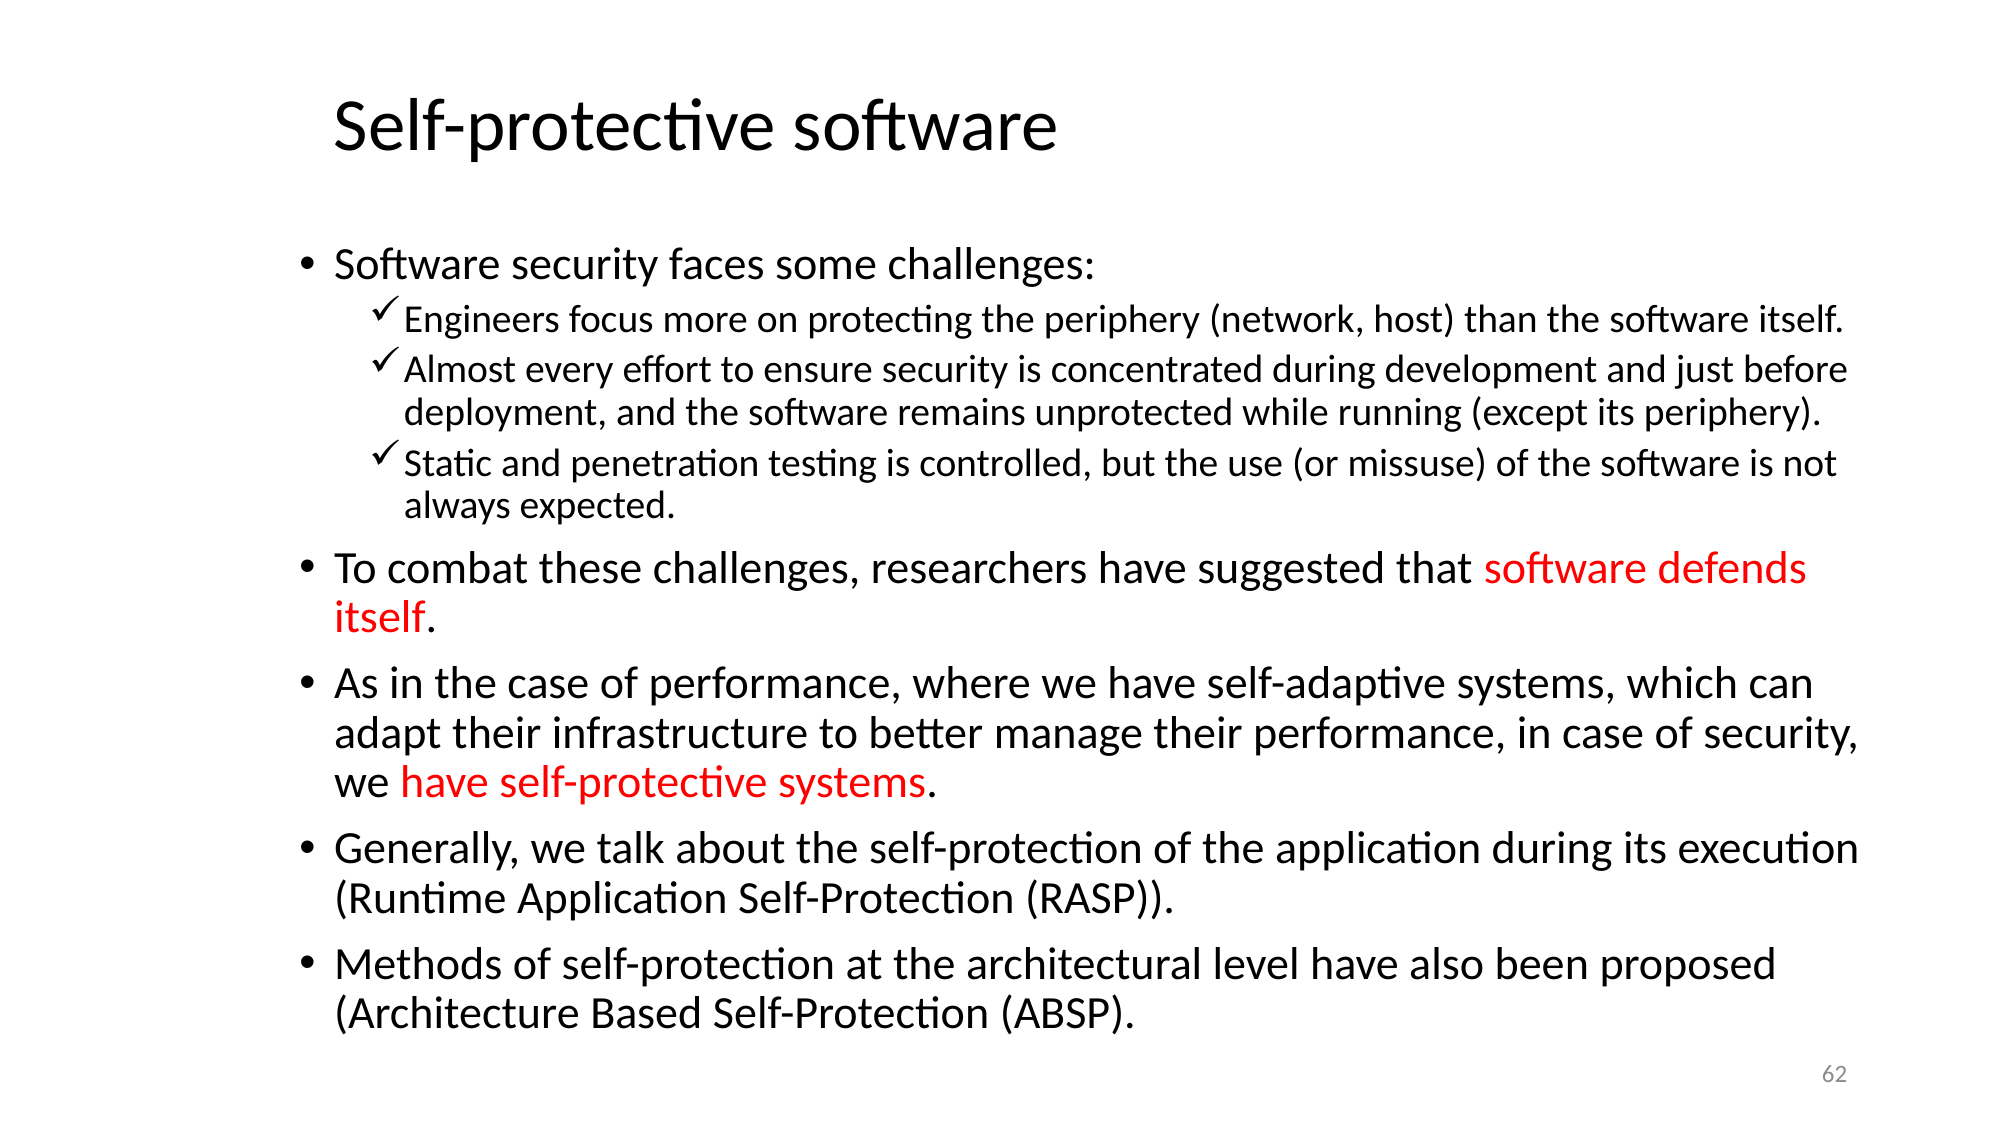

Self-protective software
Software security faces some challenges:
Engineers focus more on protecting the periphery (network, host) than the software itself.
Almost every effort to ensure security is concentrated during development and just before deployment, and the software remains unprotected while running (except its periphery).
Static and penetration testing is controlled, but the use (or missuse) of the software is not always expected.
To combat these challenges, researchers have suggested that software defends itself.
As in the case of performance, where we have self-adaptive systems, which can adapt their infrastructure to better manage their performance, in case of security, we have self-protective systems.
Generally, we talk about the self-protection of the application during its execution (Runtime Application Self-Protection (RASP)).
Methods of self-protection at the architectural level have also been proposed (Architecture Based Self-Protection (ABSP).
62